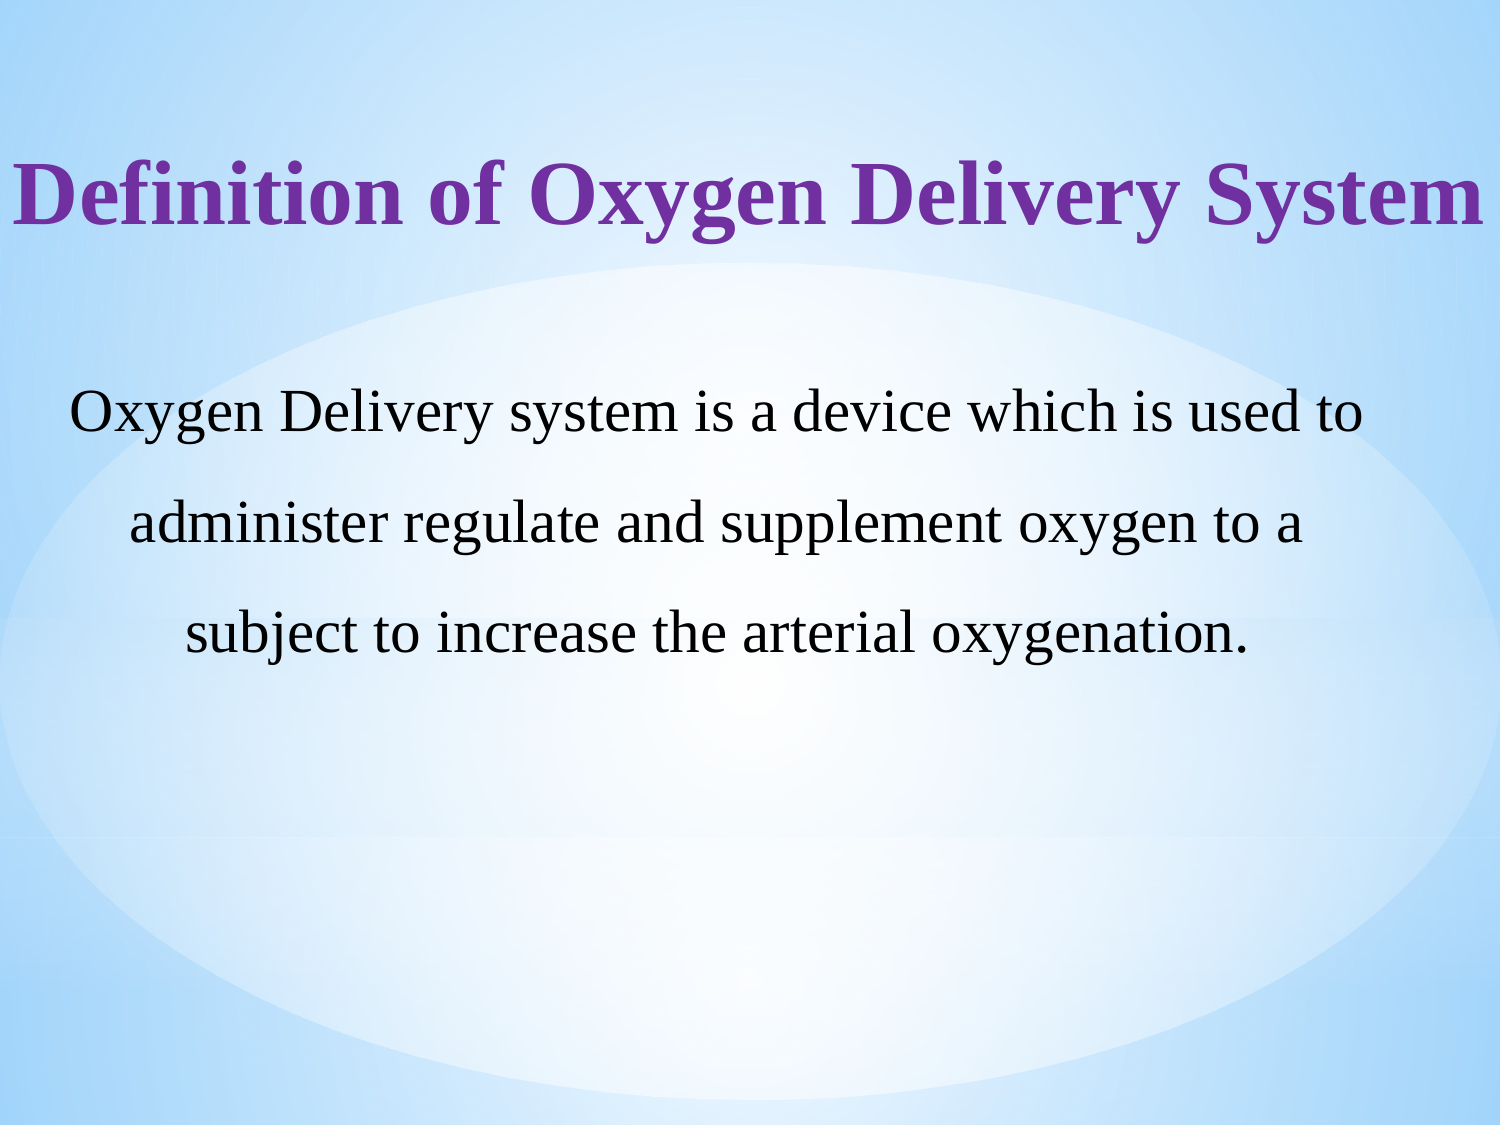

Definition of Oxygen Delivery System
Oxygen Delivery system is a device which is used to administer regulate and supplement oxygen to a subject to increase the arterial oxygenation.